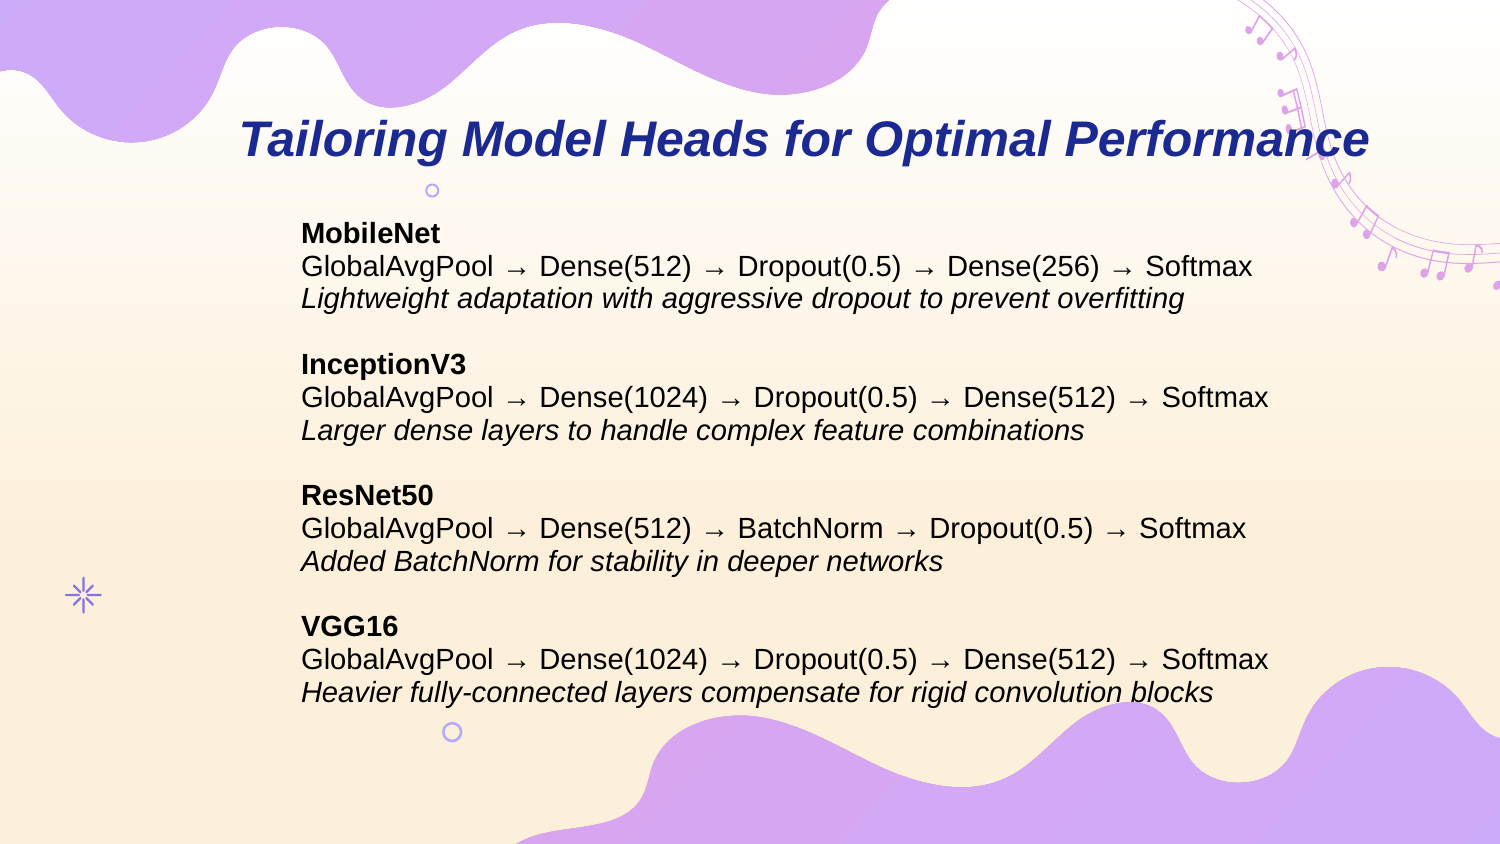

Tailoring Model Heads for Optimal Performance

| MobileNet GlobalAvgPool → Dense(512) → Dropout(0.5) → Dense(256) → Softmax Lightweight adaptation with aggressive dropout to prevent overfitting InceptionV3 GlobalAvgPool → Dense(1024) → Dropout(0.5) → Dense(512) → Softmax Larger dense layers to handle complex feature combinations ResNet50 GlobalAvgPool → Dense(512) → BatchNorm → Dropout(0.5) → Softmax Added BatchNorm for stability in deeper networks VGG16 GlobalAvgPool → Dense(1024) → Dropout(0.5) → Dense(512) → Softmax Heavier fully-connected layers compensate for rigid convolution blocks |
| --- |
|  |
|  |
|  |
|  |